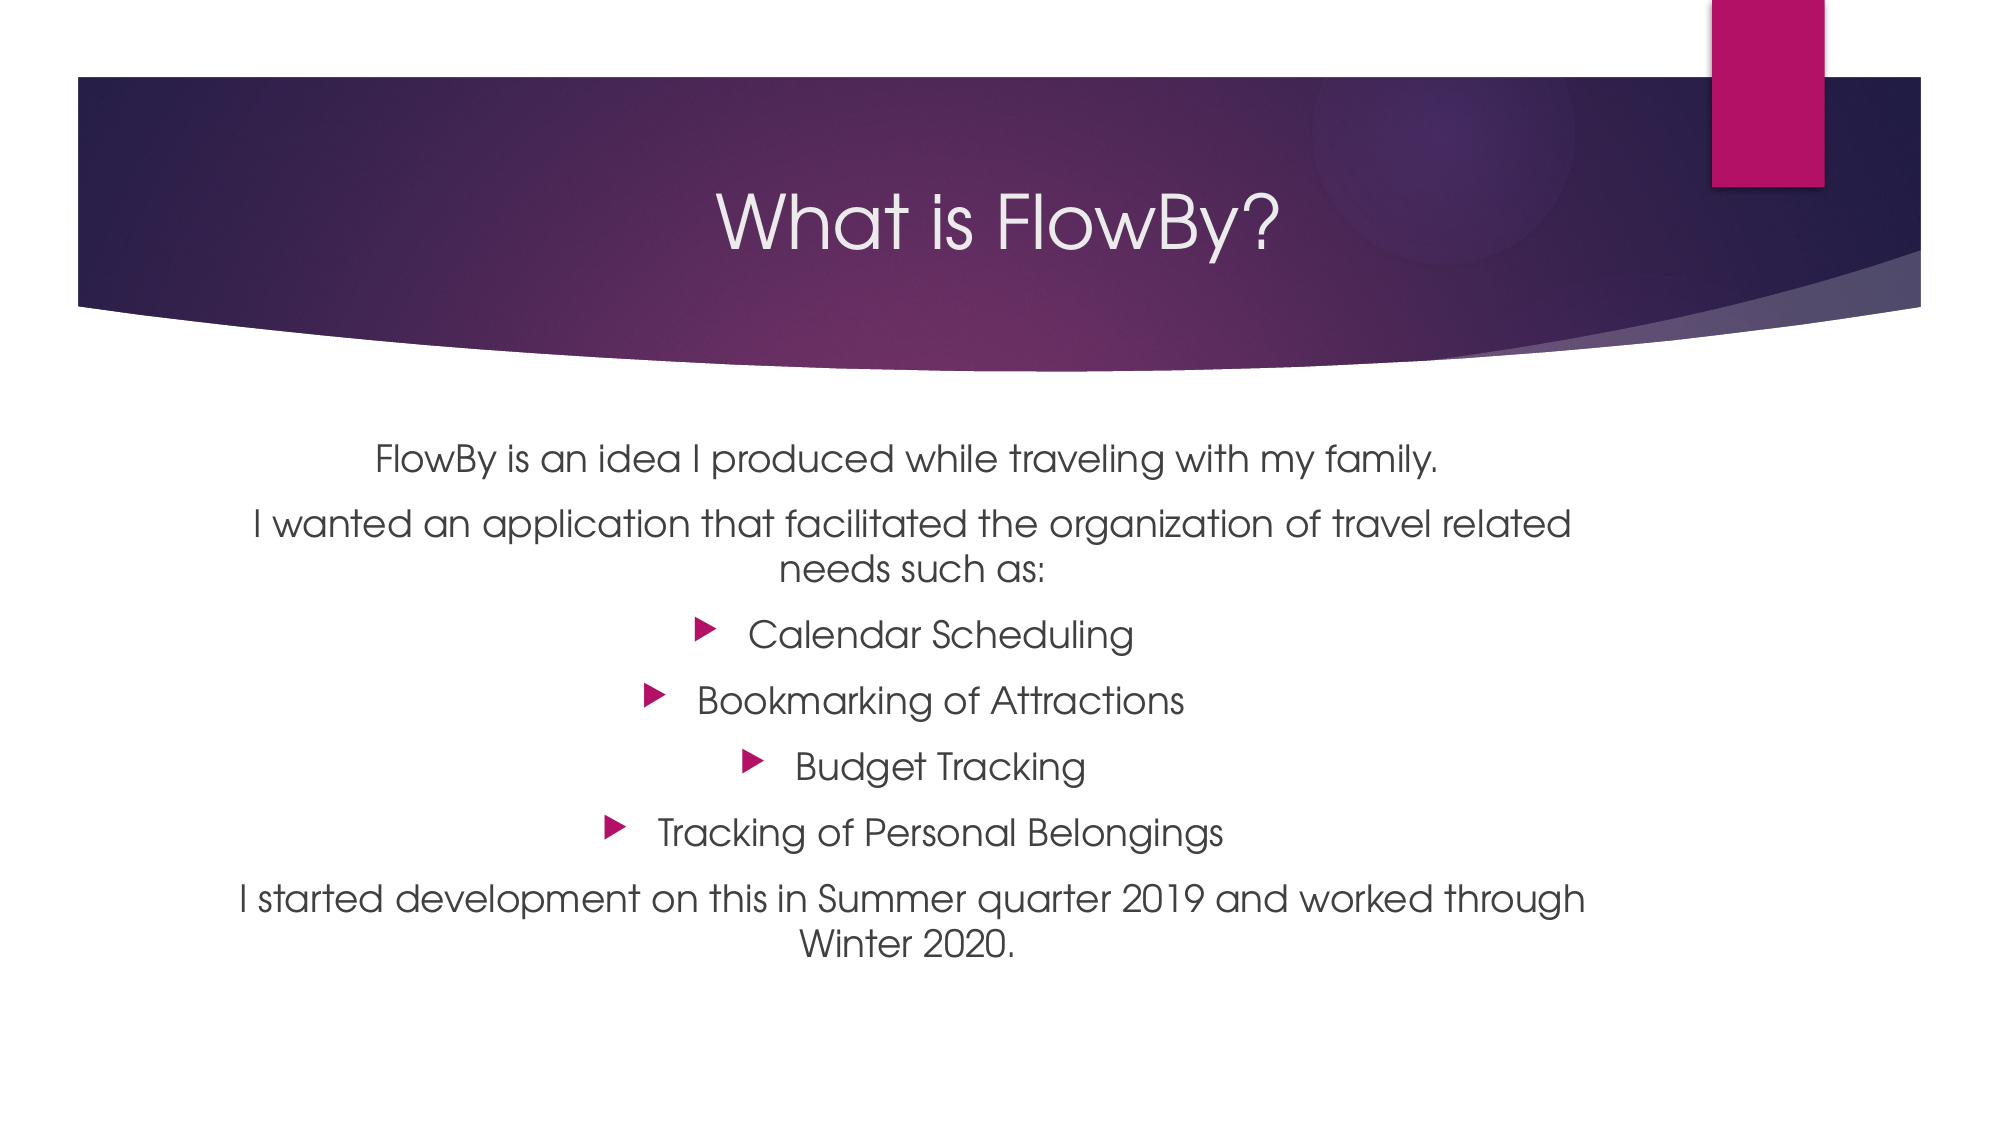

# What is FlowBy?
FlowBy is an idea I produced while traveling with my family.
I wanted an application that facilitated the organization of travel related needs such as:
Calendar Scheduling
Bookmarking of Attractions
Budget Tracking
Tracking of Personal Belongings
I started development on this in Summer quarter 2019 and worked through Winter 2020.